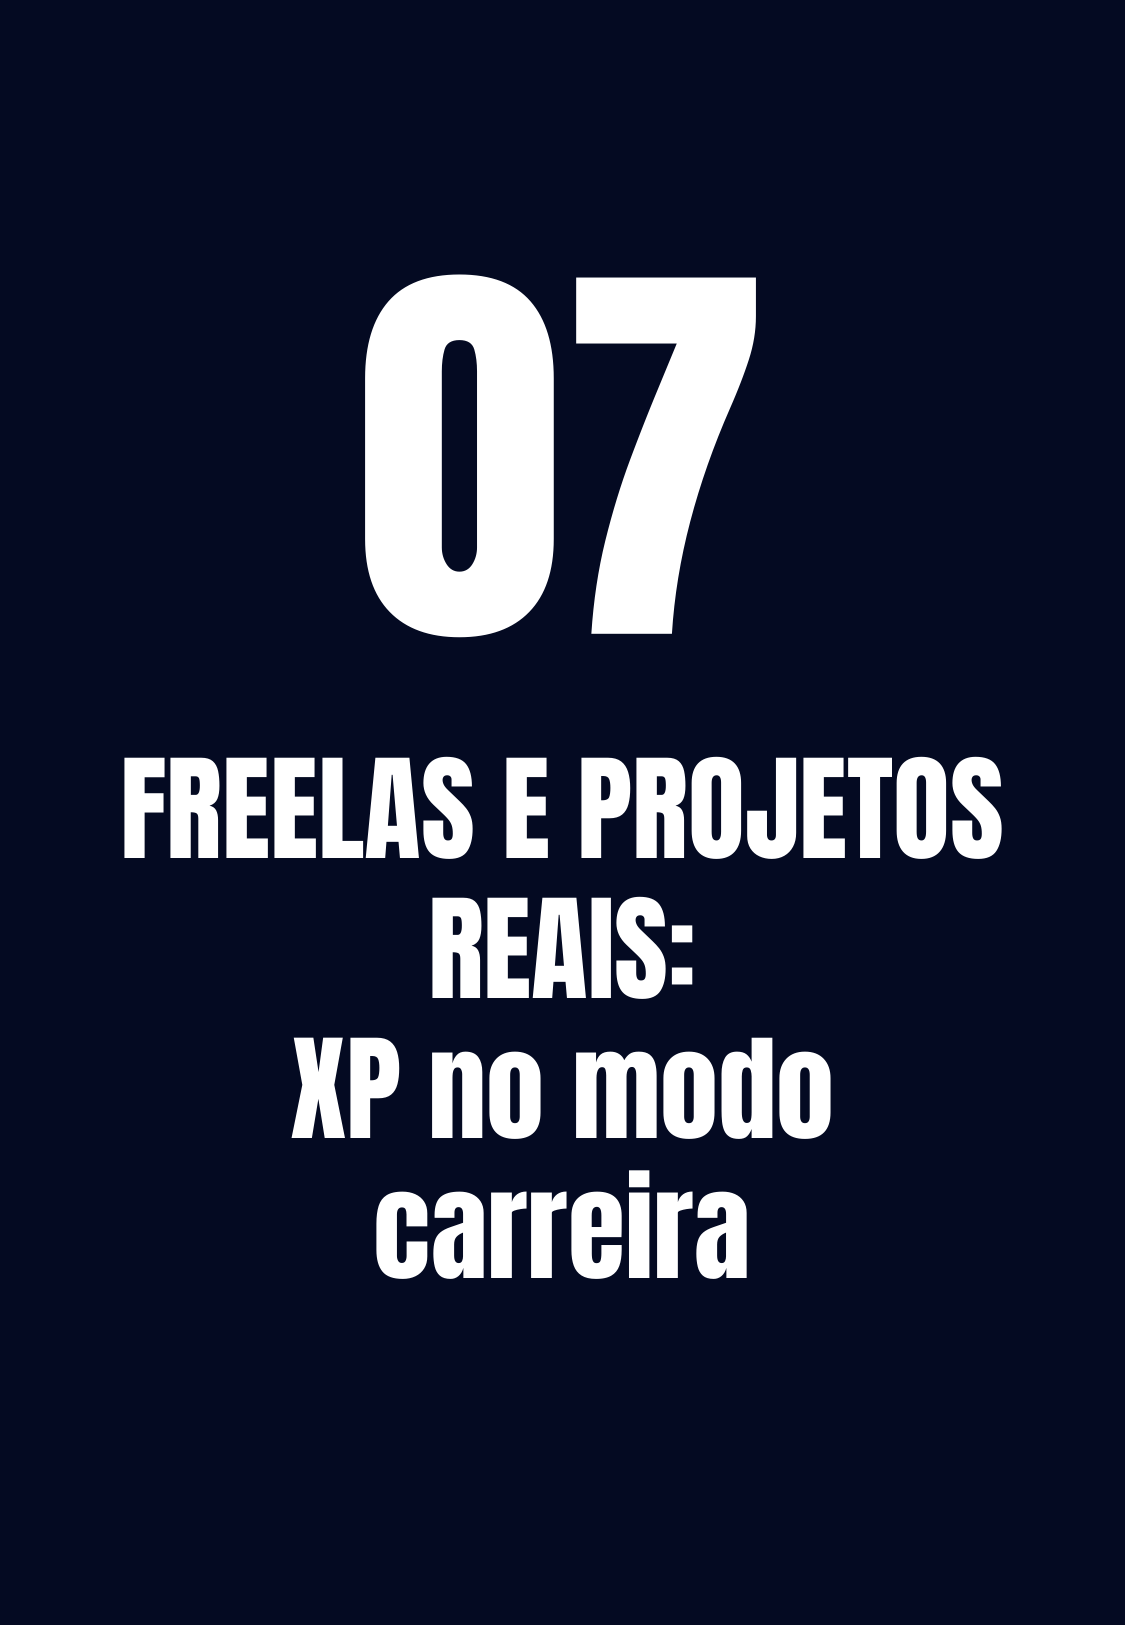

07
FREELAS E PROJETOS REAIS:
XP no modo carreira